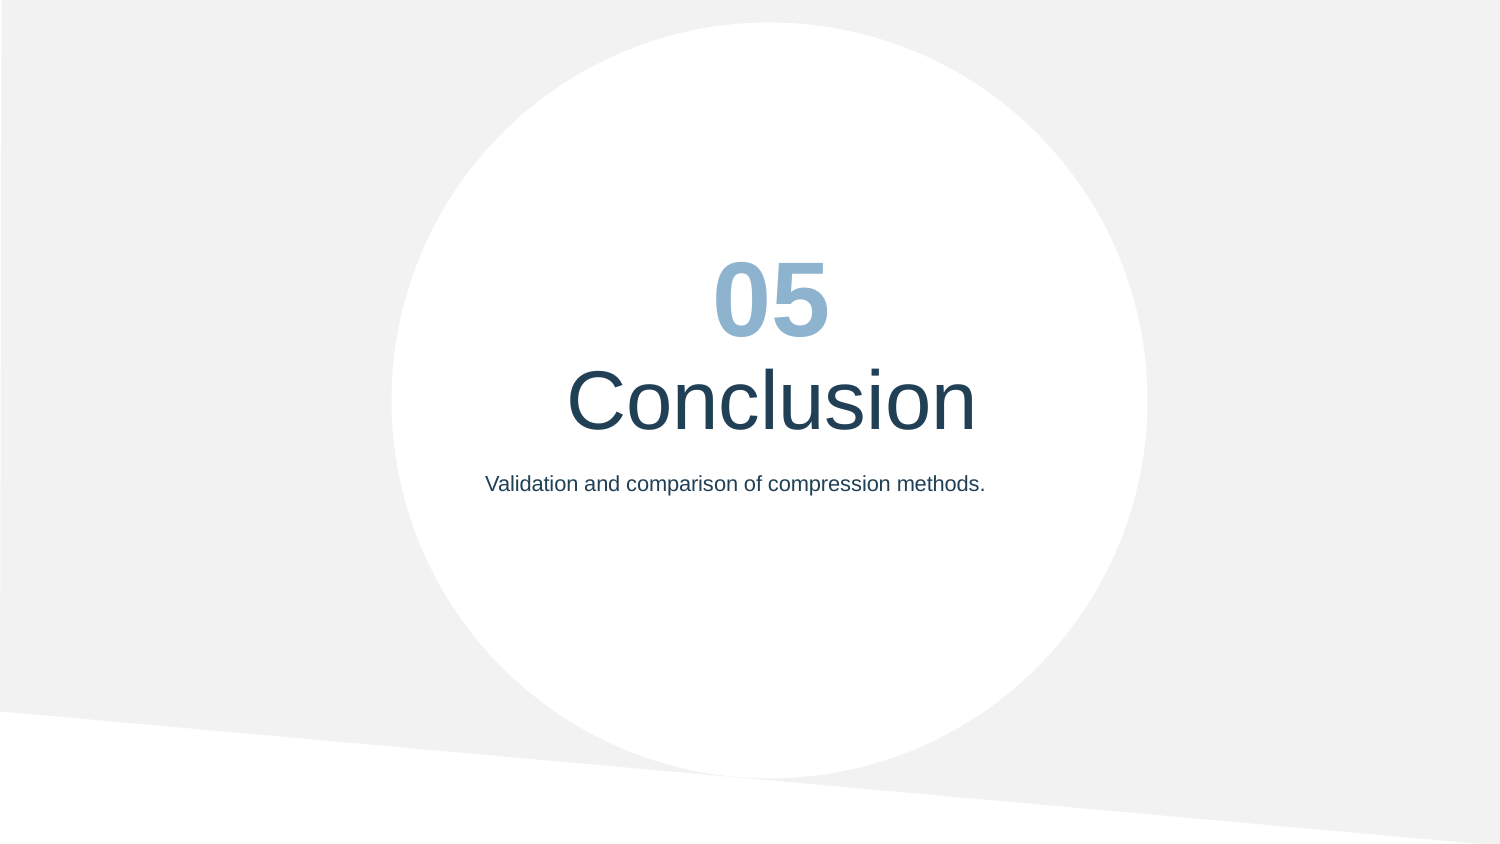

05
Conclusion
Validation and comparison of compression methods.